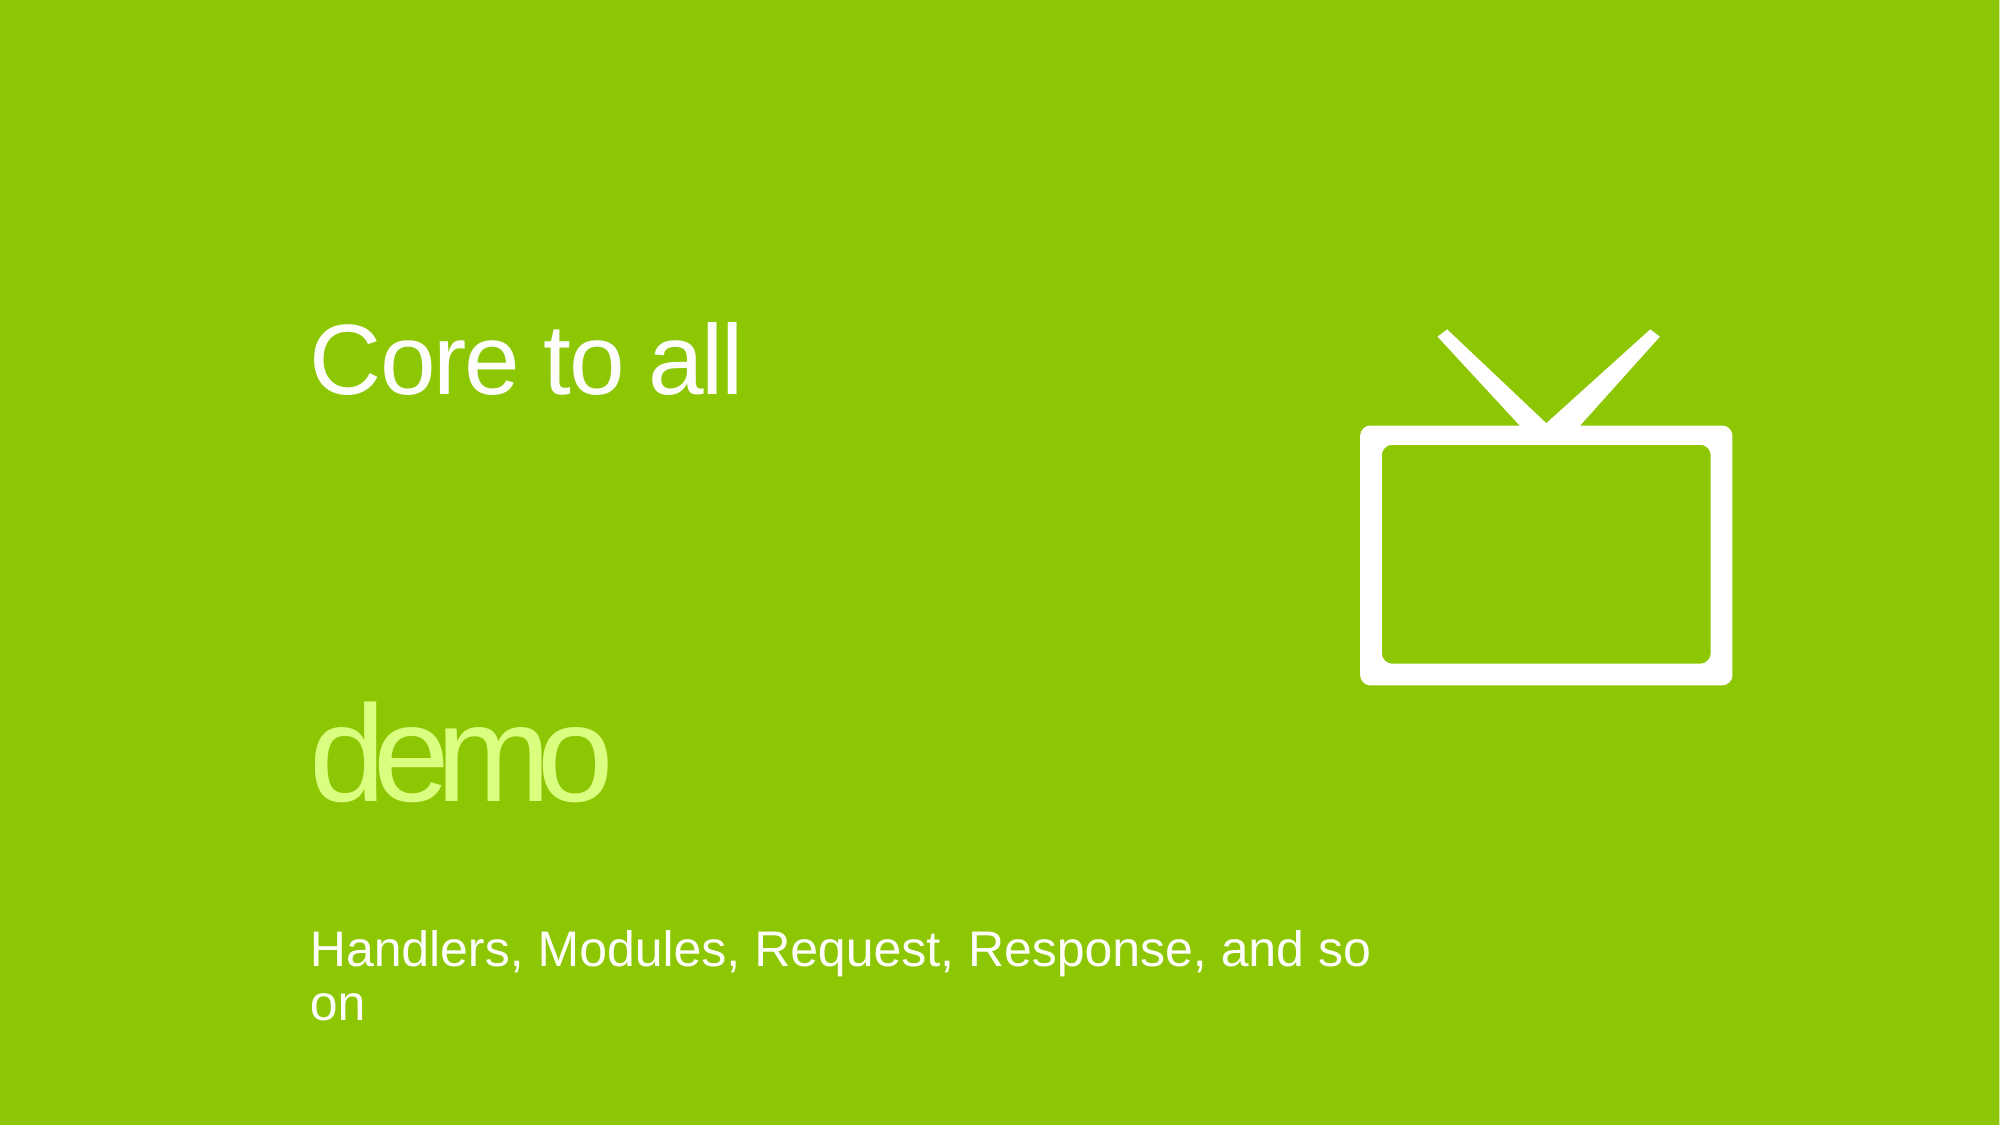

# Core to all
demo
Handlers, Modules, Request, Response, and so on